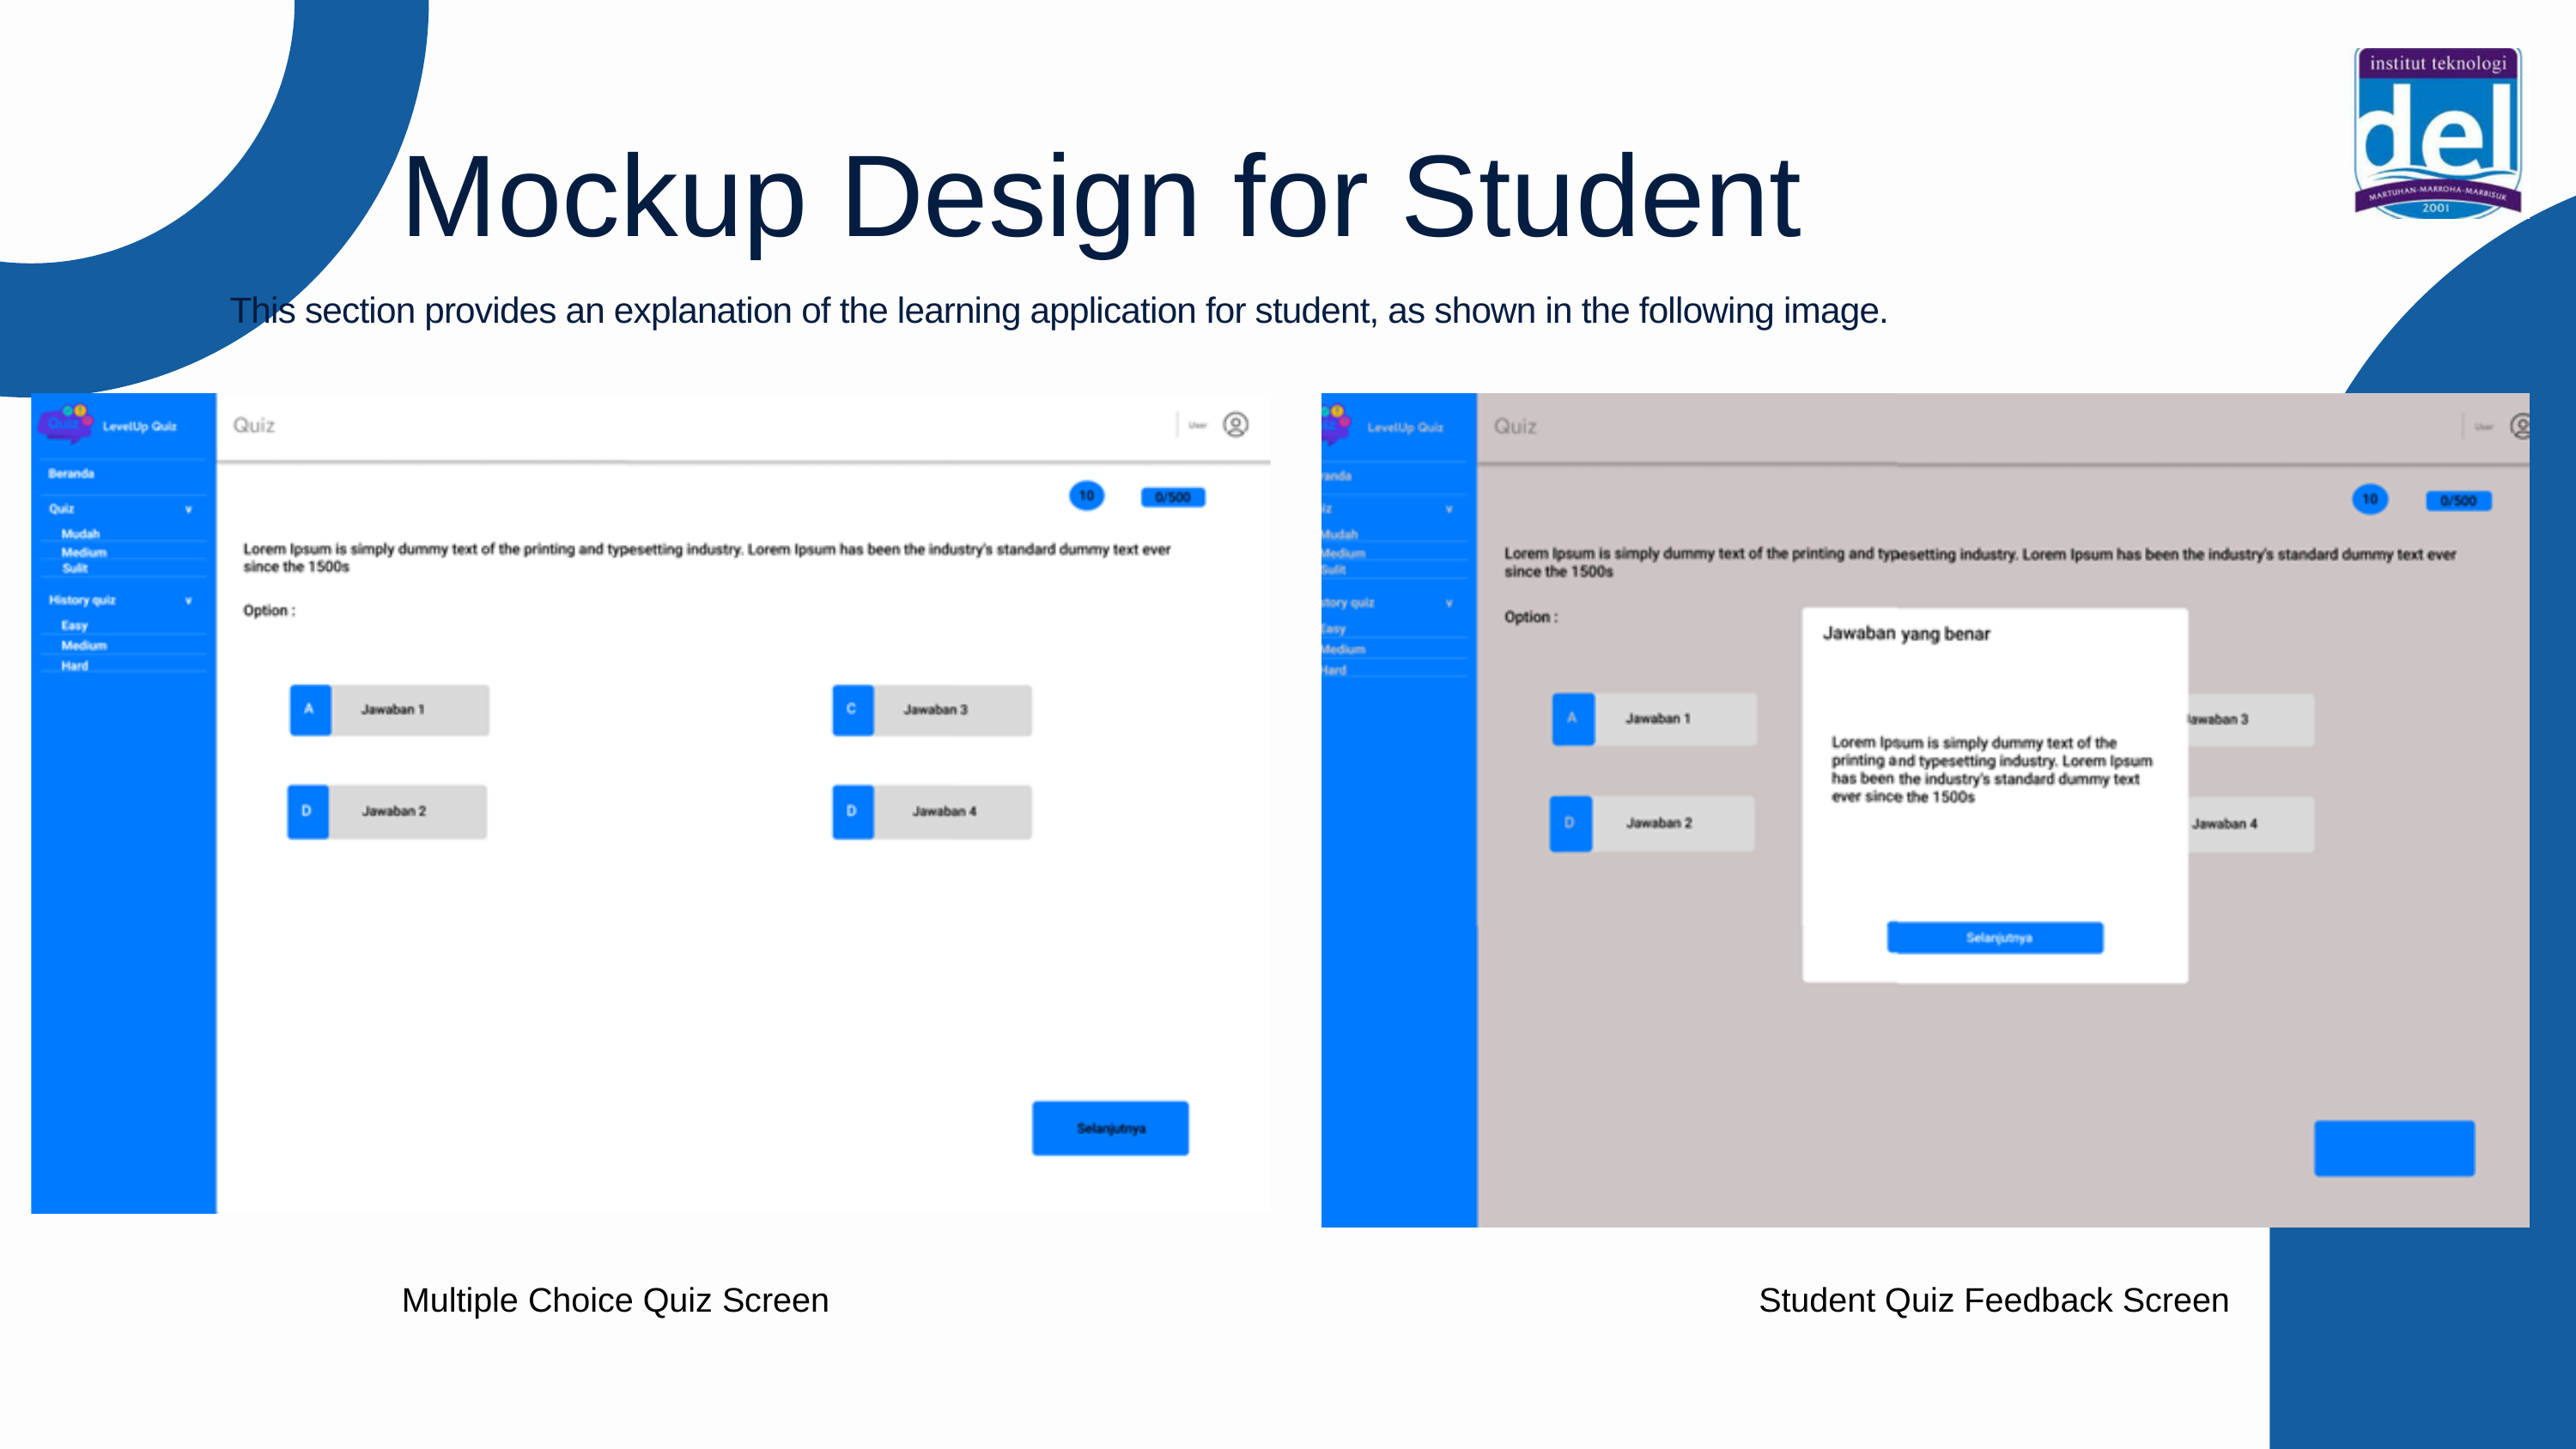

Mockup Design for Student

This section provides an explanation of the learning application for student, as shown in the following image.

Multiple Choice Quiz Screen
Student Quiz Feedback Screen